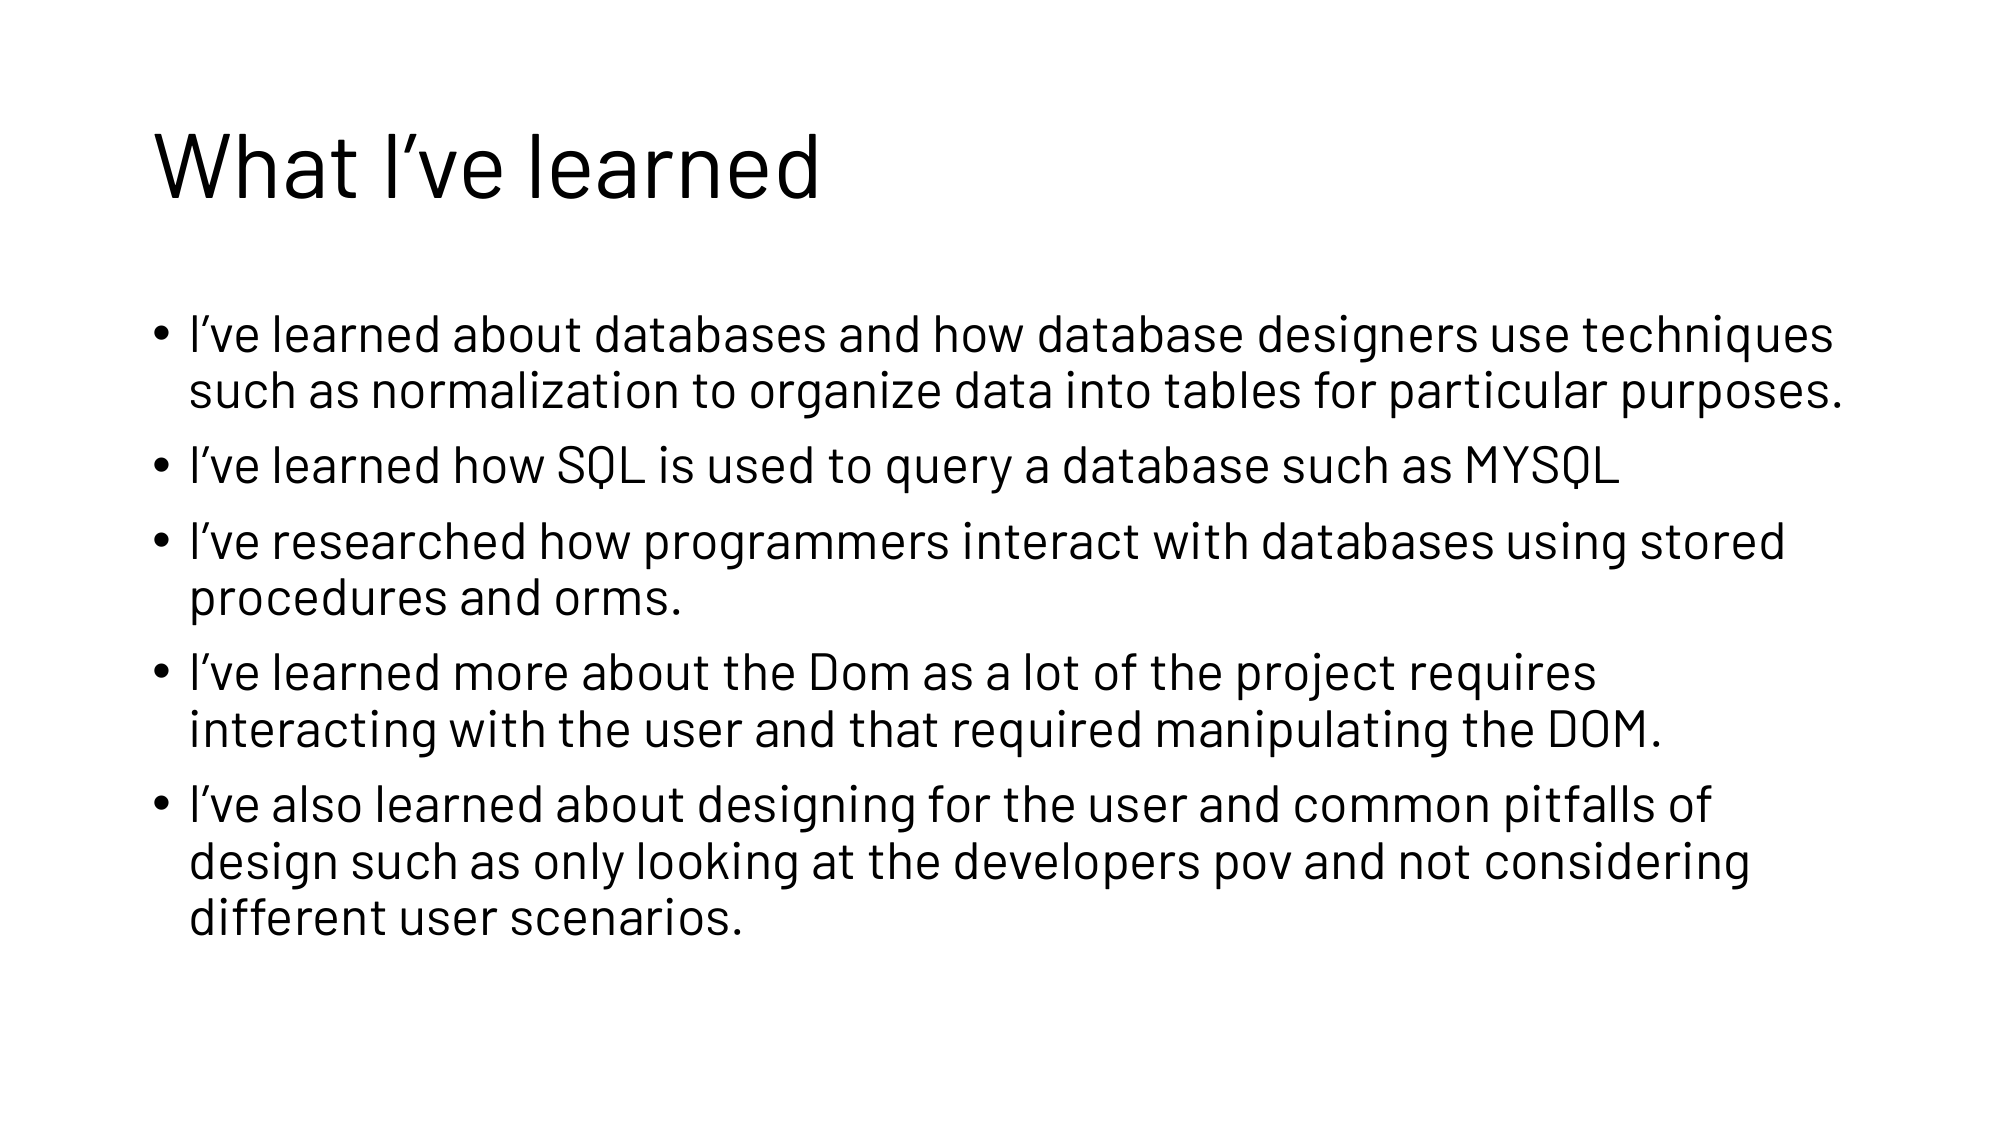

# What I’ve learned
I’ve learned about databases and how database designers use techniques such as normalization to organize data into tables for particular purposes.
I’ve learned how SQL is used to query a database such as MYSQL
I’ve researched how programmers interact with databases using stored procedures and orms.
I’ve learned more about the Dom as a lot of the project requires interacting with the user and that required manipulating the DOM.
I’ve also learned about designing for the user and common pitfalls of design such as only looking at the developers pov and not considering different user scenarios.